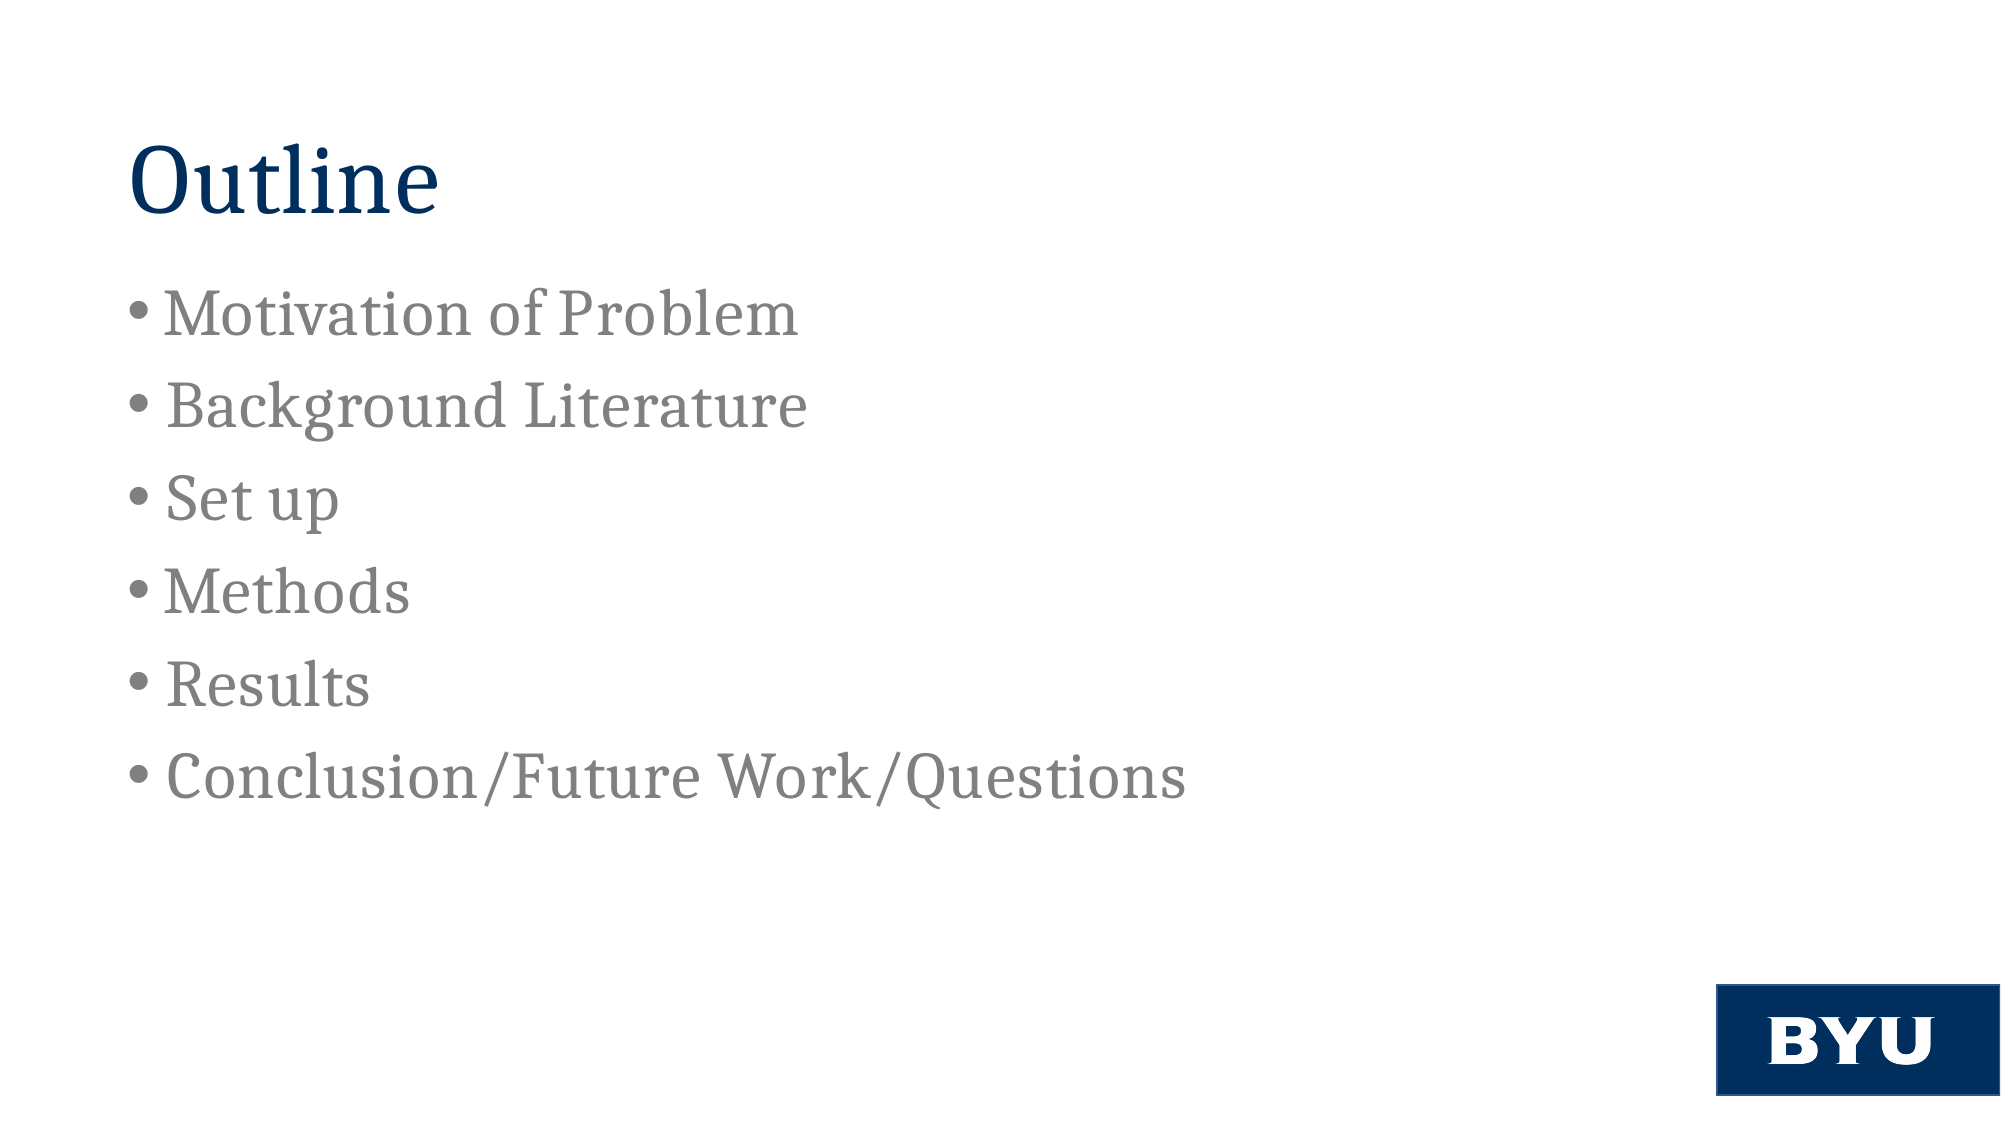

# Outline
Motivation of Problem
Background Literature
Set up
Methods
Results
Conclusion/Future Work/Questions